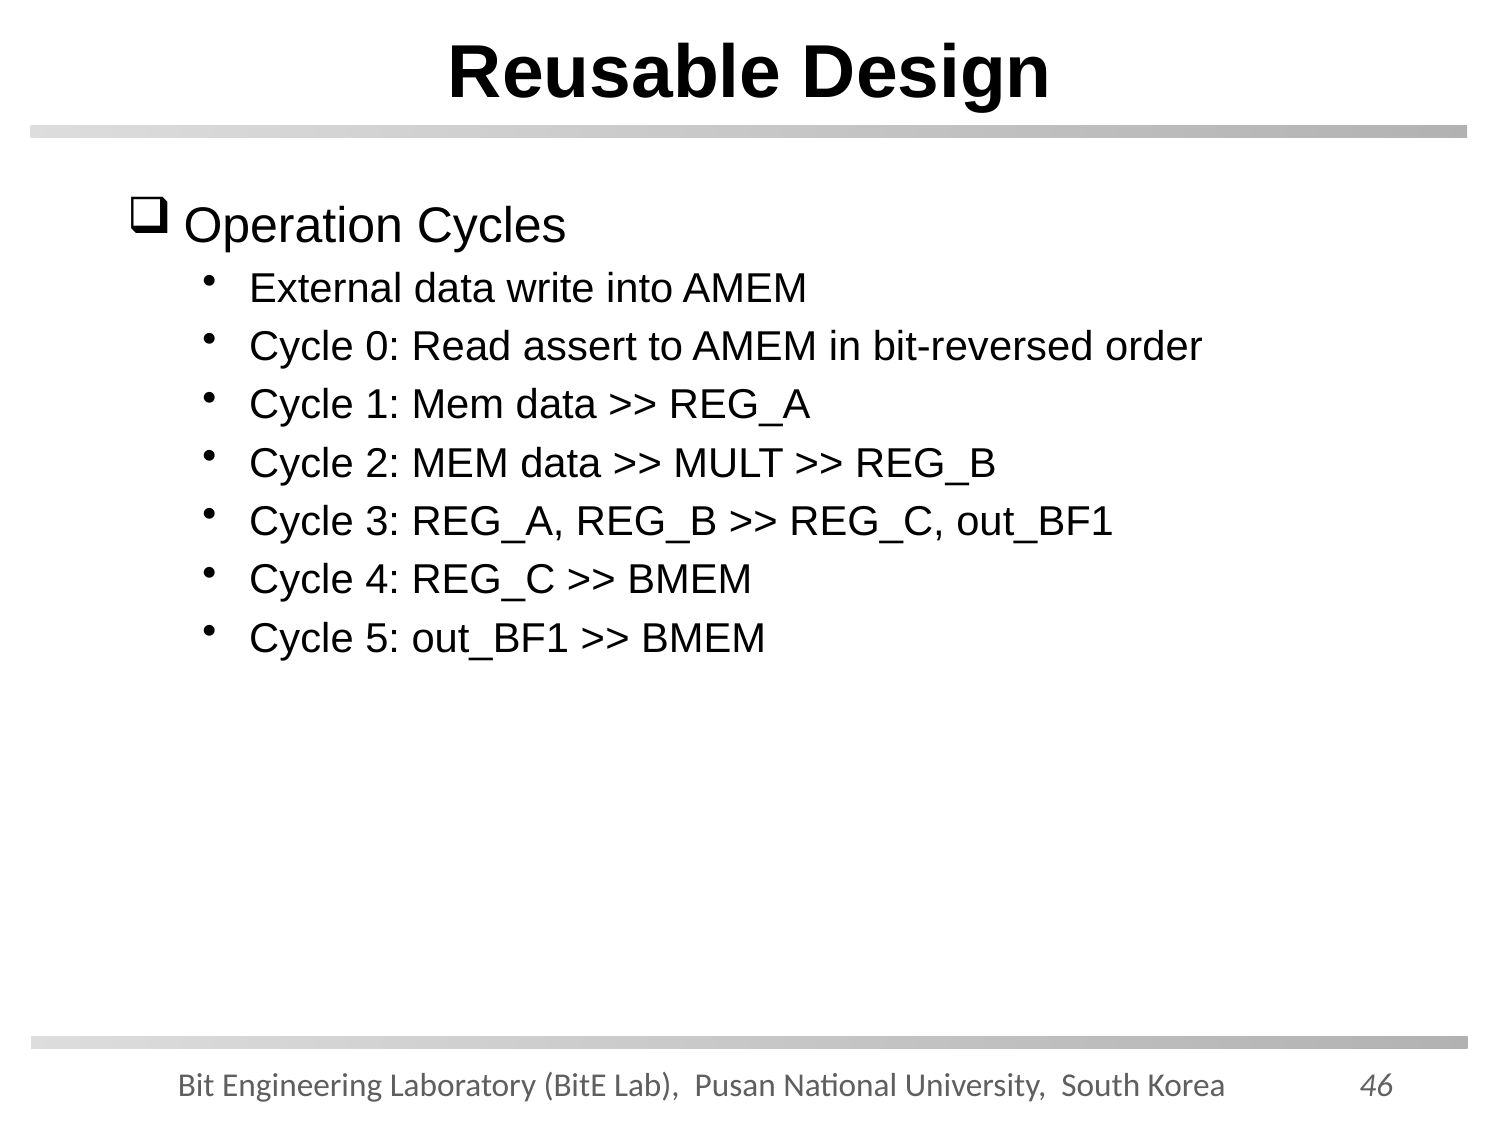

# Reusable Design
Operation Cycles
External data write into AMEM
Cycle 0: Read assert to AMEM in bit-reversed order
Cycle 1: Mem data >> REG_A
Cycle 2: MEM data >> MULT >> REG_B
Cycle 3: REG_A, REG_B >> REG_C, out_BF1
Cycle 4: REG_C >> BMEM
Cycle 5: out_BF1 >> BMEM